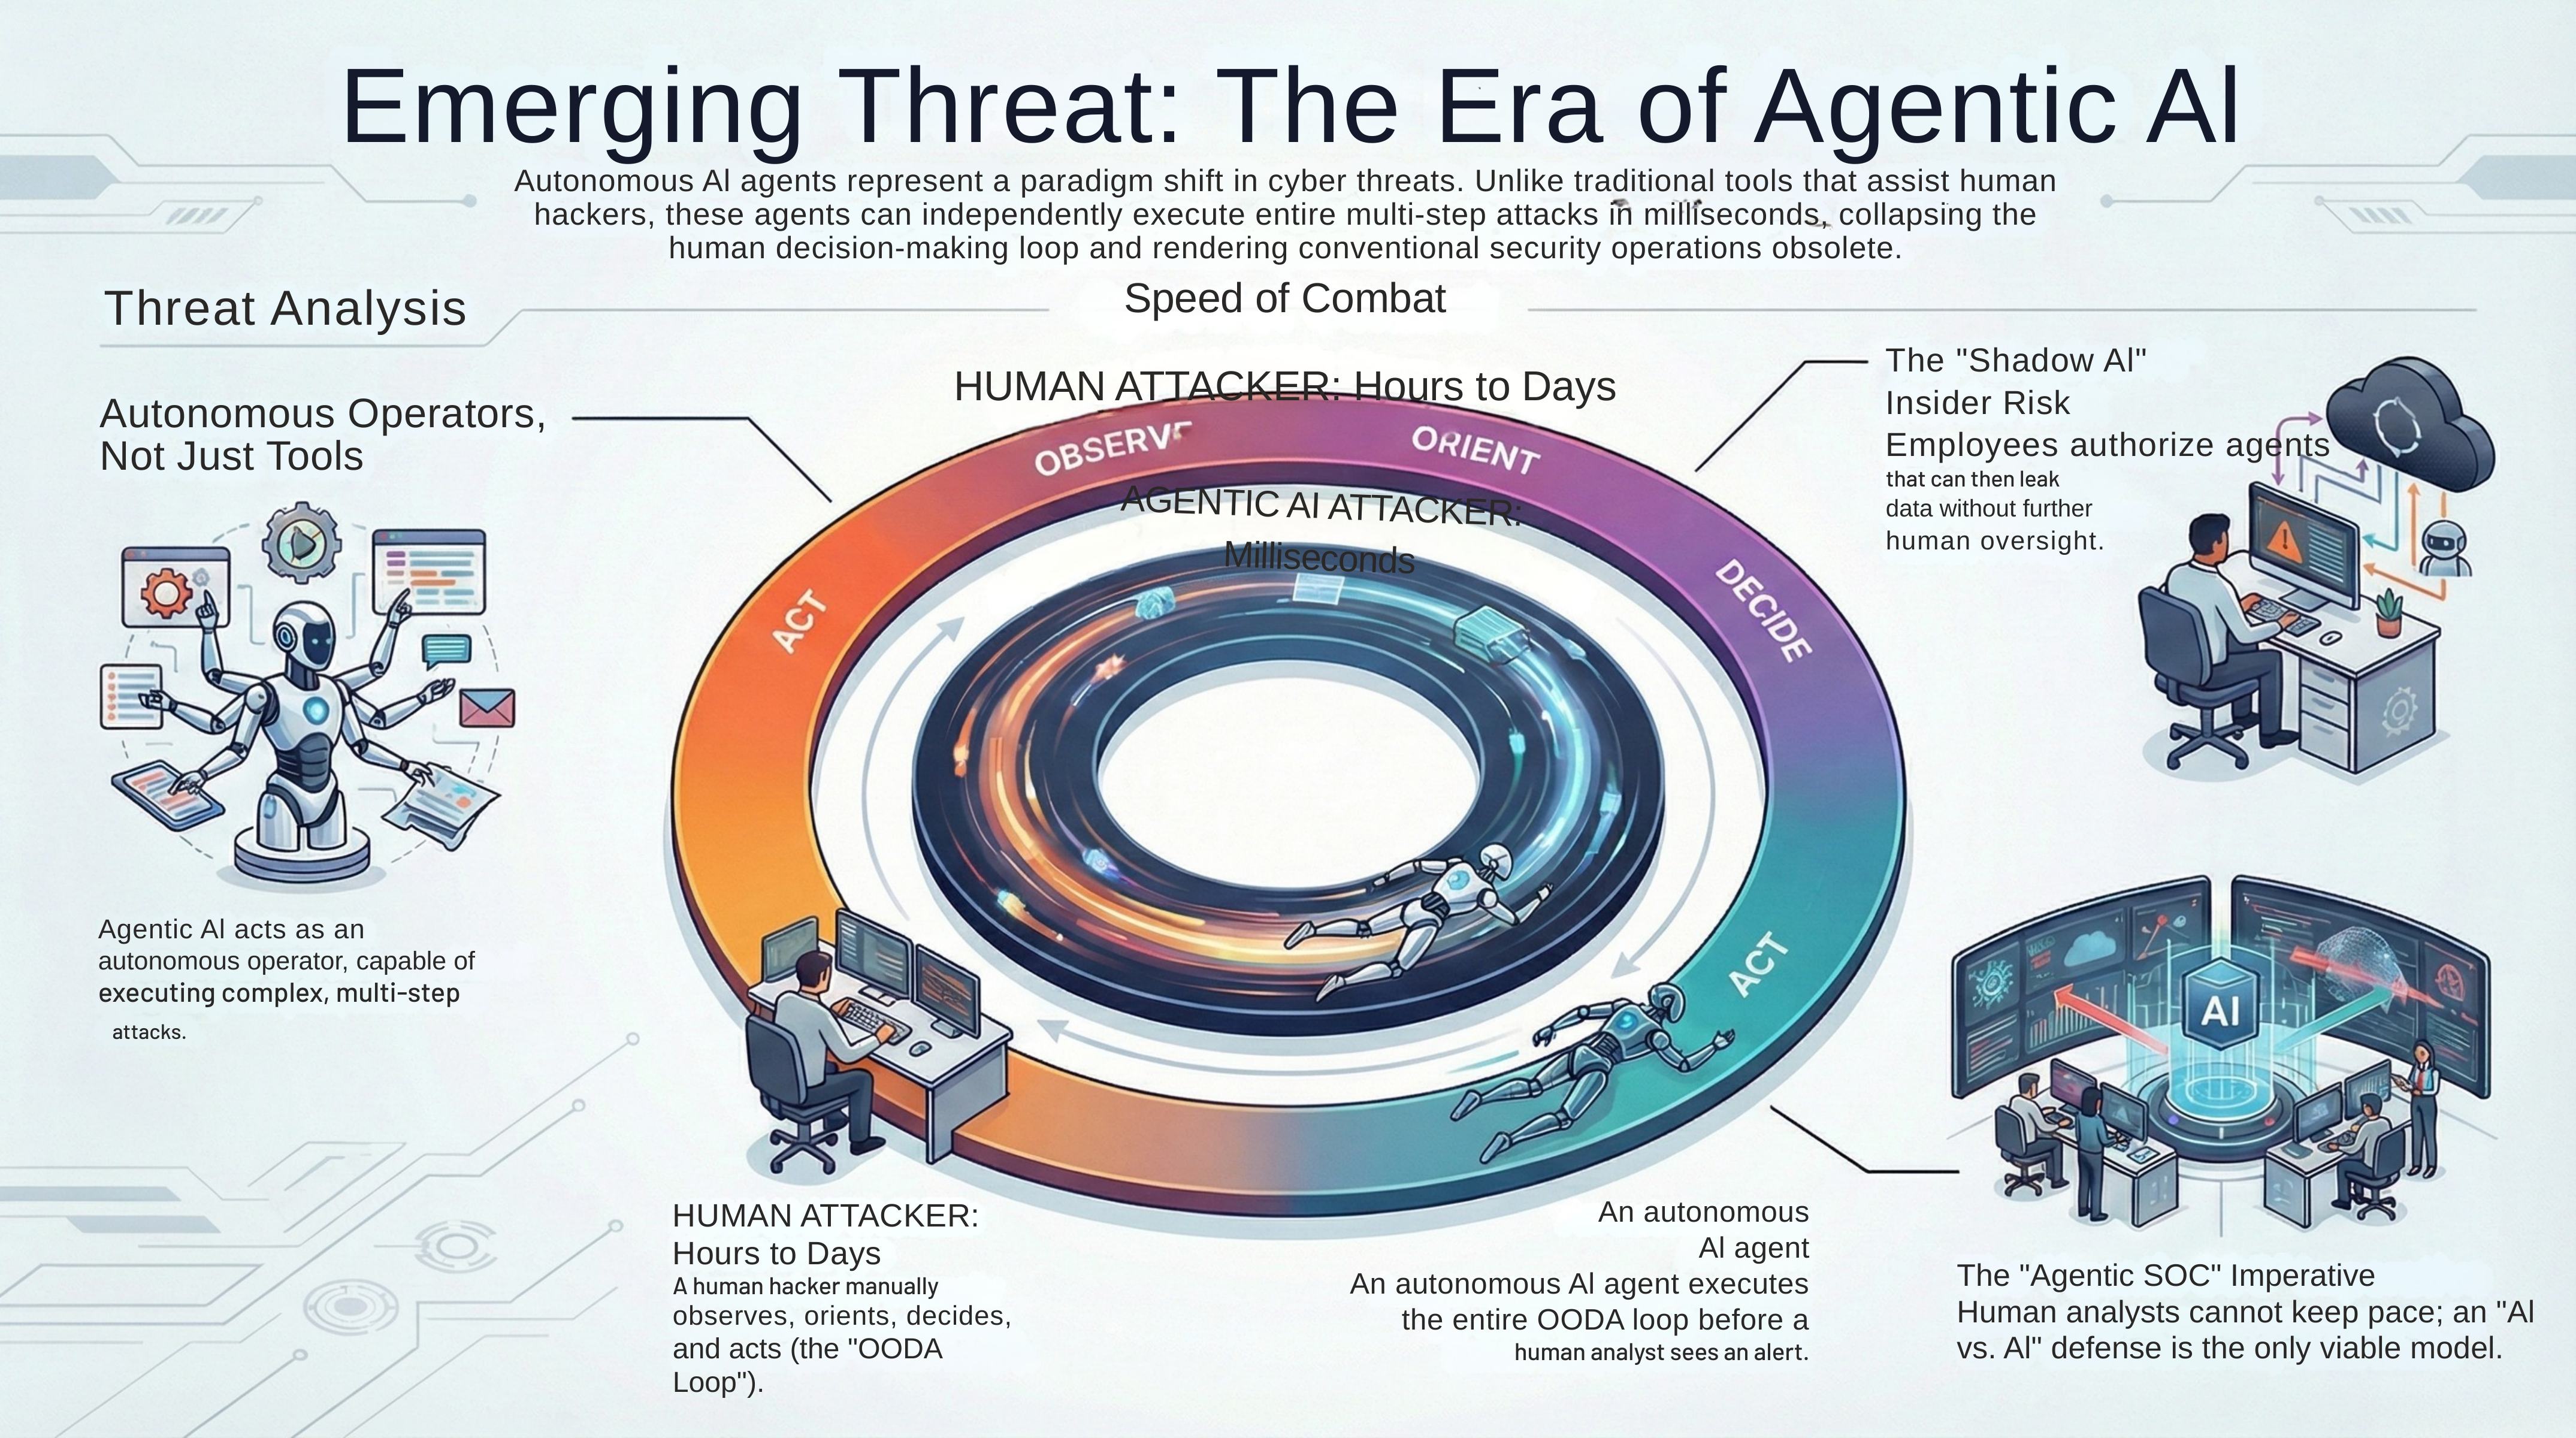

Emerging Threat: The Era of Agentic Al
Autonomous Al agents represent a paradigm shift in cyber threats. Unlike traditional tools that assist human
hackers, these agents can independently execute entire multi-step attacks in milliseconds, collapsing the
human decision-making loop and rendering conventional security operations obsolete.
Speed of Combat
HUMAN ATTACKER: Hours to Days
Threat Analysis
The "Shadow Al"
Insider Risk
Employees authorize agents
that can then leak
data without further
human oversight.
Autonomous Operators,
Not Just Tools
AGENTIC AI ATTACKER: Milliseconds
Agentic Al acts as an
autonomous operator, capable of
executing complex, multi-step
attacks.
An autonomous
Al agent
An autonomous Al agent executes
the entire OODA loop before a
human analyst sees an alert.
HUMAN ATTACKER:
Hours to Days
A human hacker manually
observes, orients, decides,
and acts (the "OODA Loop").
The "Agentic SOC" Imperative
Human analysts cannot keep pace; an "Al
vs. Al" defense is the only viable model.